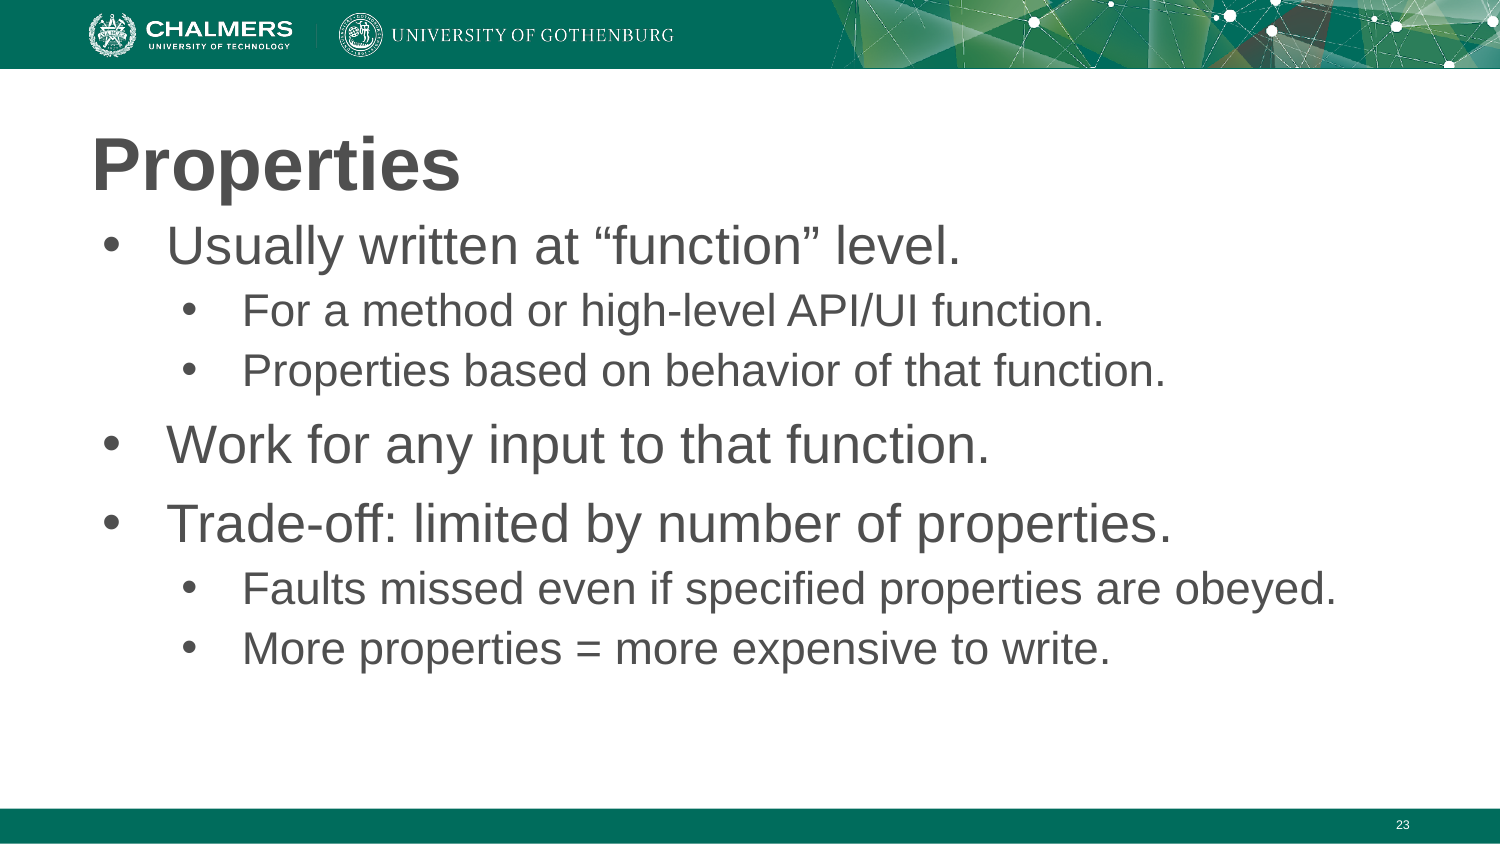

# Properties
Usually written at “function” level.
For a method or high-level API/UI function.
Properties based on behavior of that function.
Work for any input to that function.
Trade-off: limited by number of properties.
Faults missed even if specified properties are obeyed.
More properties = more expensive to write.
23